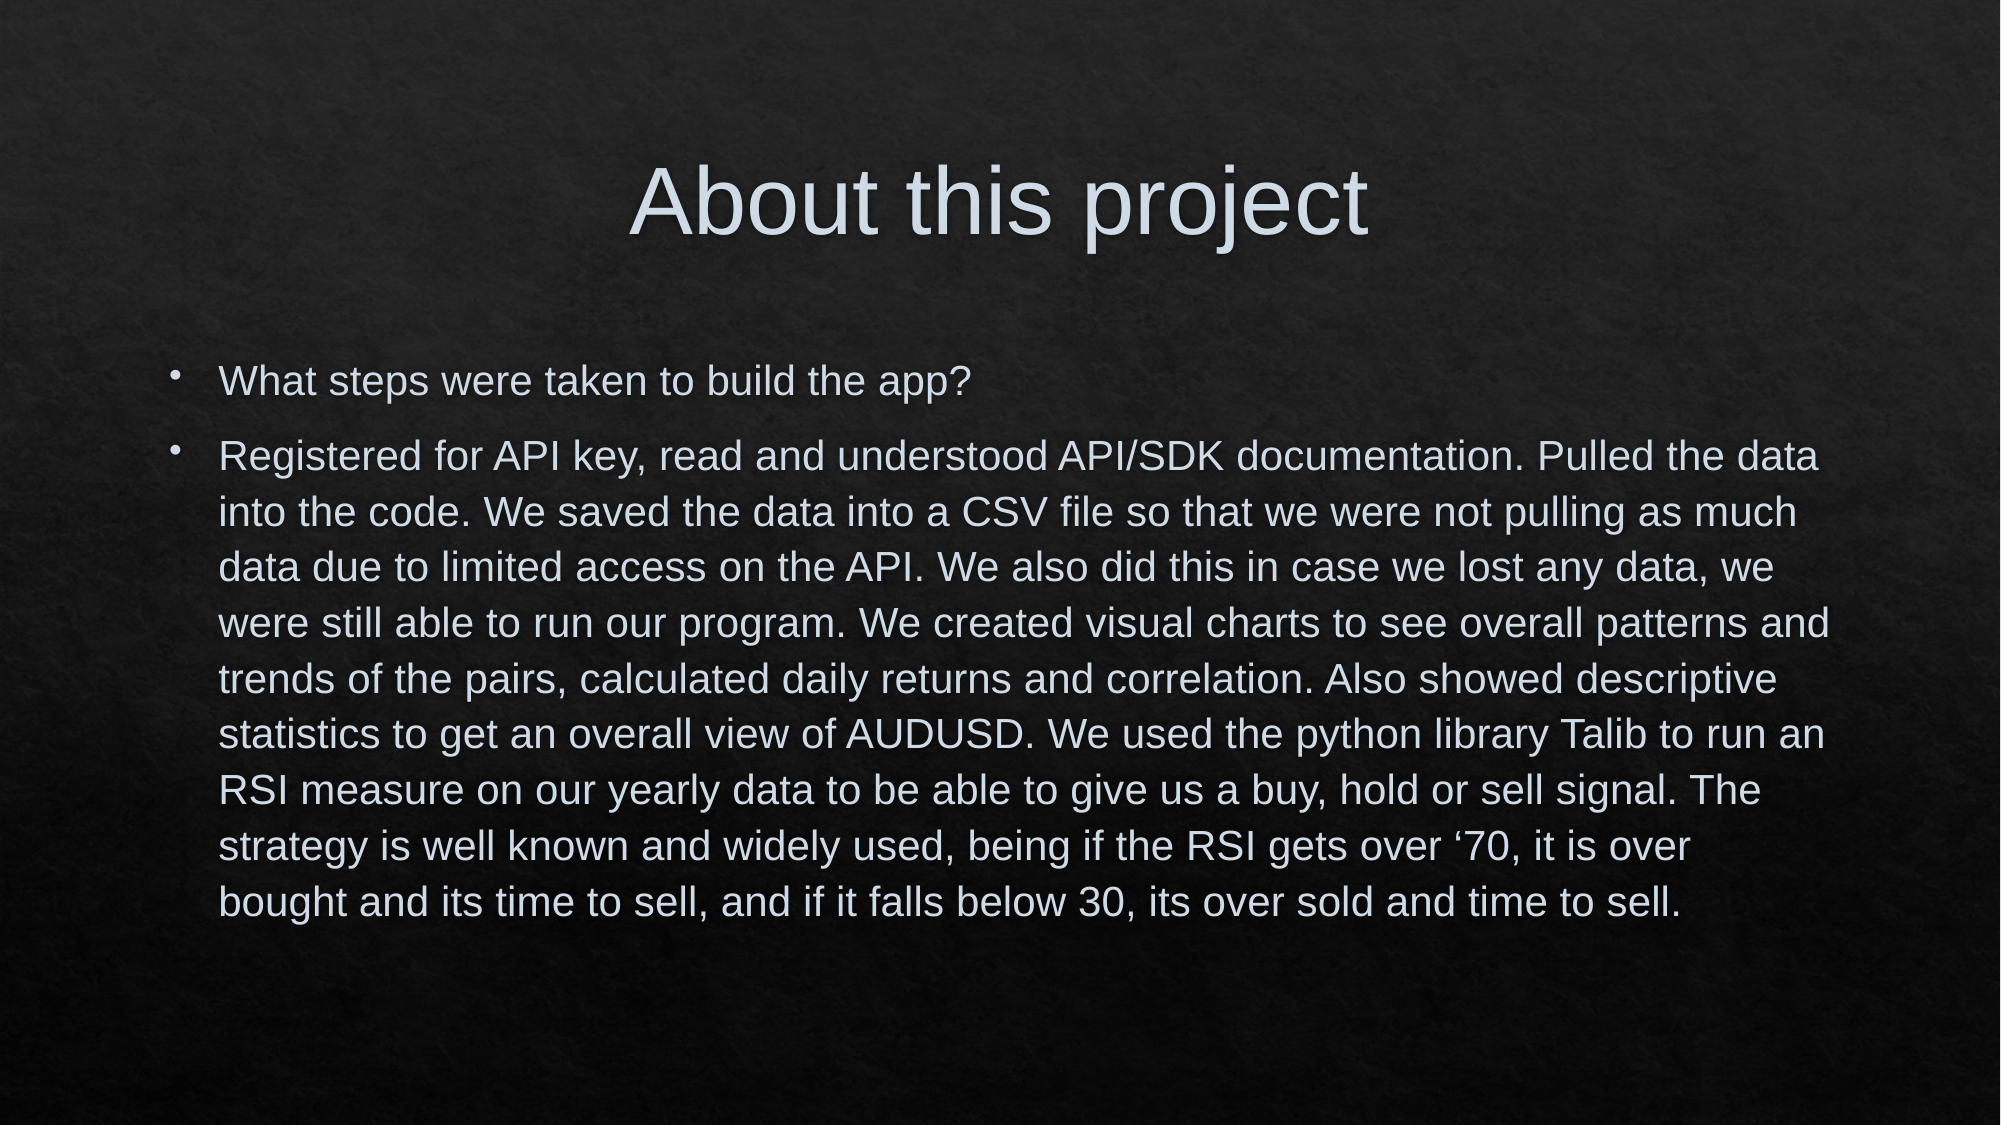

# About this project
What steps were taken to build the app?
Registered for API key, read and understood API/SDK documentation. Pulled the data into the code. We saved the data into a CSV file so that we were not pulling as much data due to limited access on the API. We also did this in case we lost any data, we were still able to run our program. We created visual charts to see overall patterns and trends of the pairs, calculated daily returns and correlation. Also showed descriptive statistics to get an overall view of AUDUSD. We used the python library Talib to run an RSI measure on our yearly data to be able to give us a buy, hold or sell signal. The strategy is well known and widely used, being if the RSI gets over ‘70, it is over bought and its time to sell, and if it falls below 30, its over sold and time to sell.